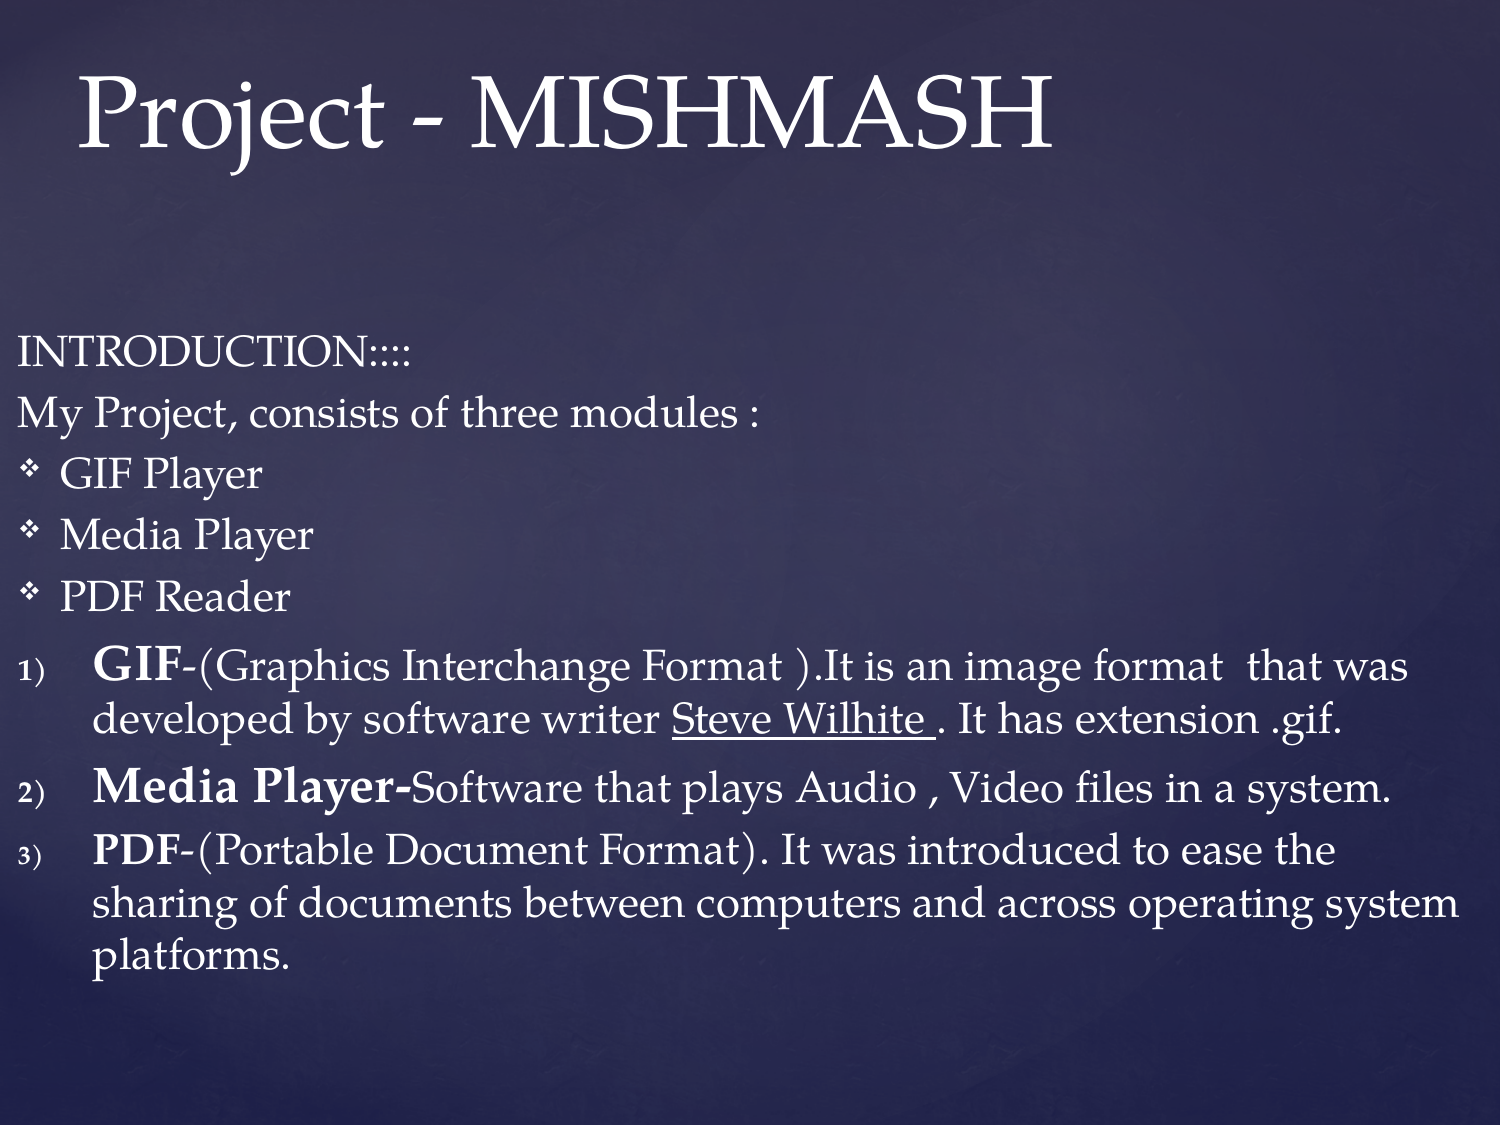

# Project - MISHMASH
INTRODUCTION::::
My Project, consists of three modules :
GIF Player
Media Player
PDF Reader
GIF-(Graphics Interchange Format ).It is an image format  that was developed by software writer Steve Wilhite . It has extension .gif.
Media Player-Software that plays Audio , Video files in a system.
PDF-(Portable Document Format). It was introduced to ease the sharing of documents between computers and across operating system platforms.